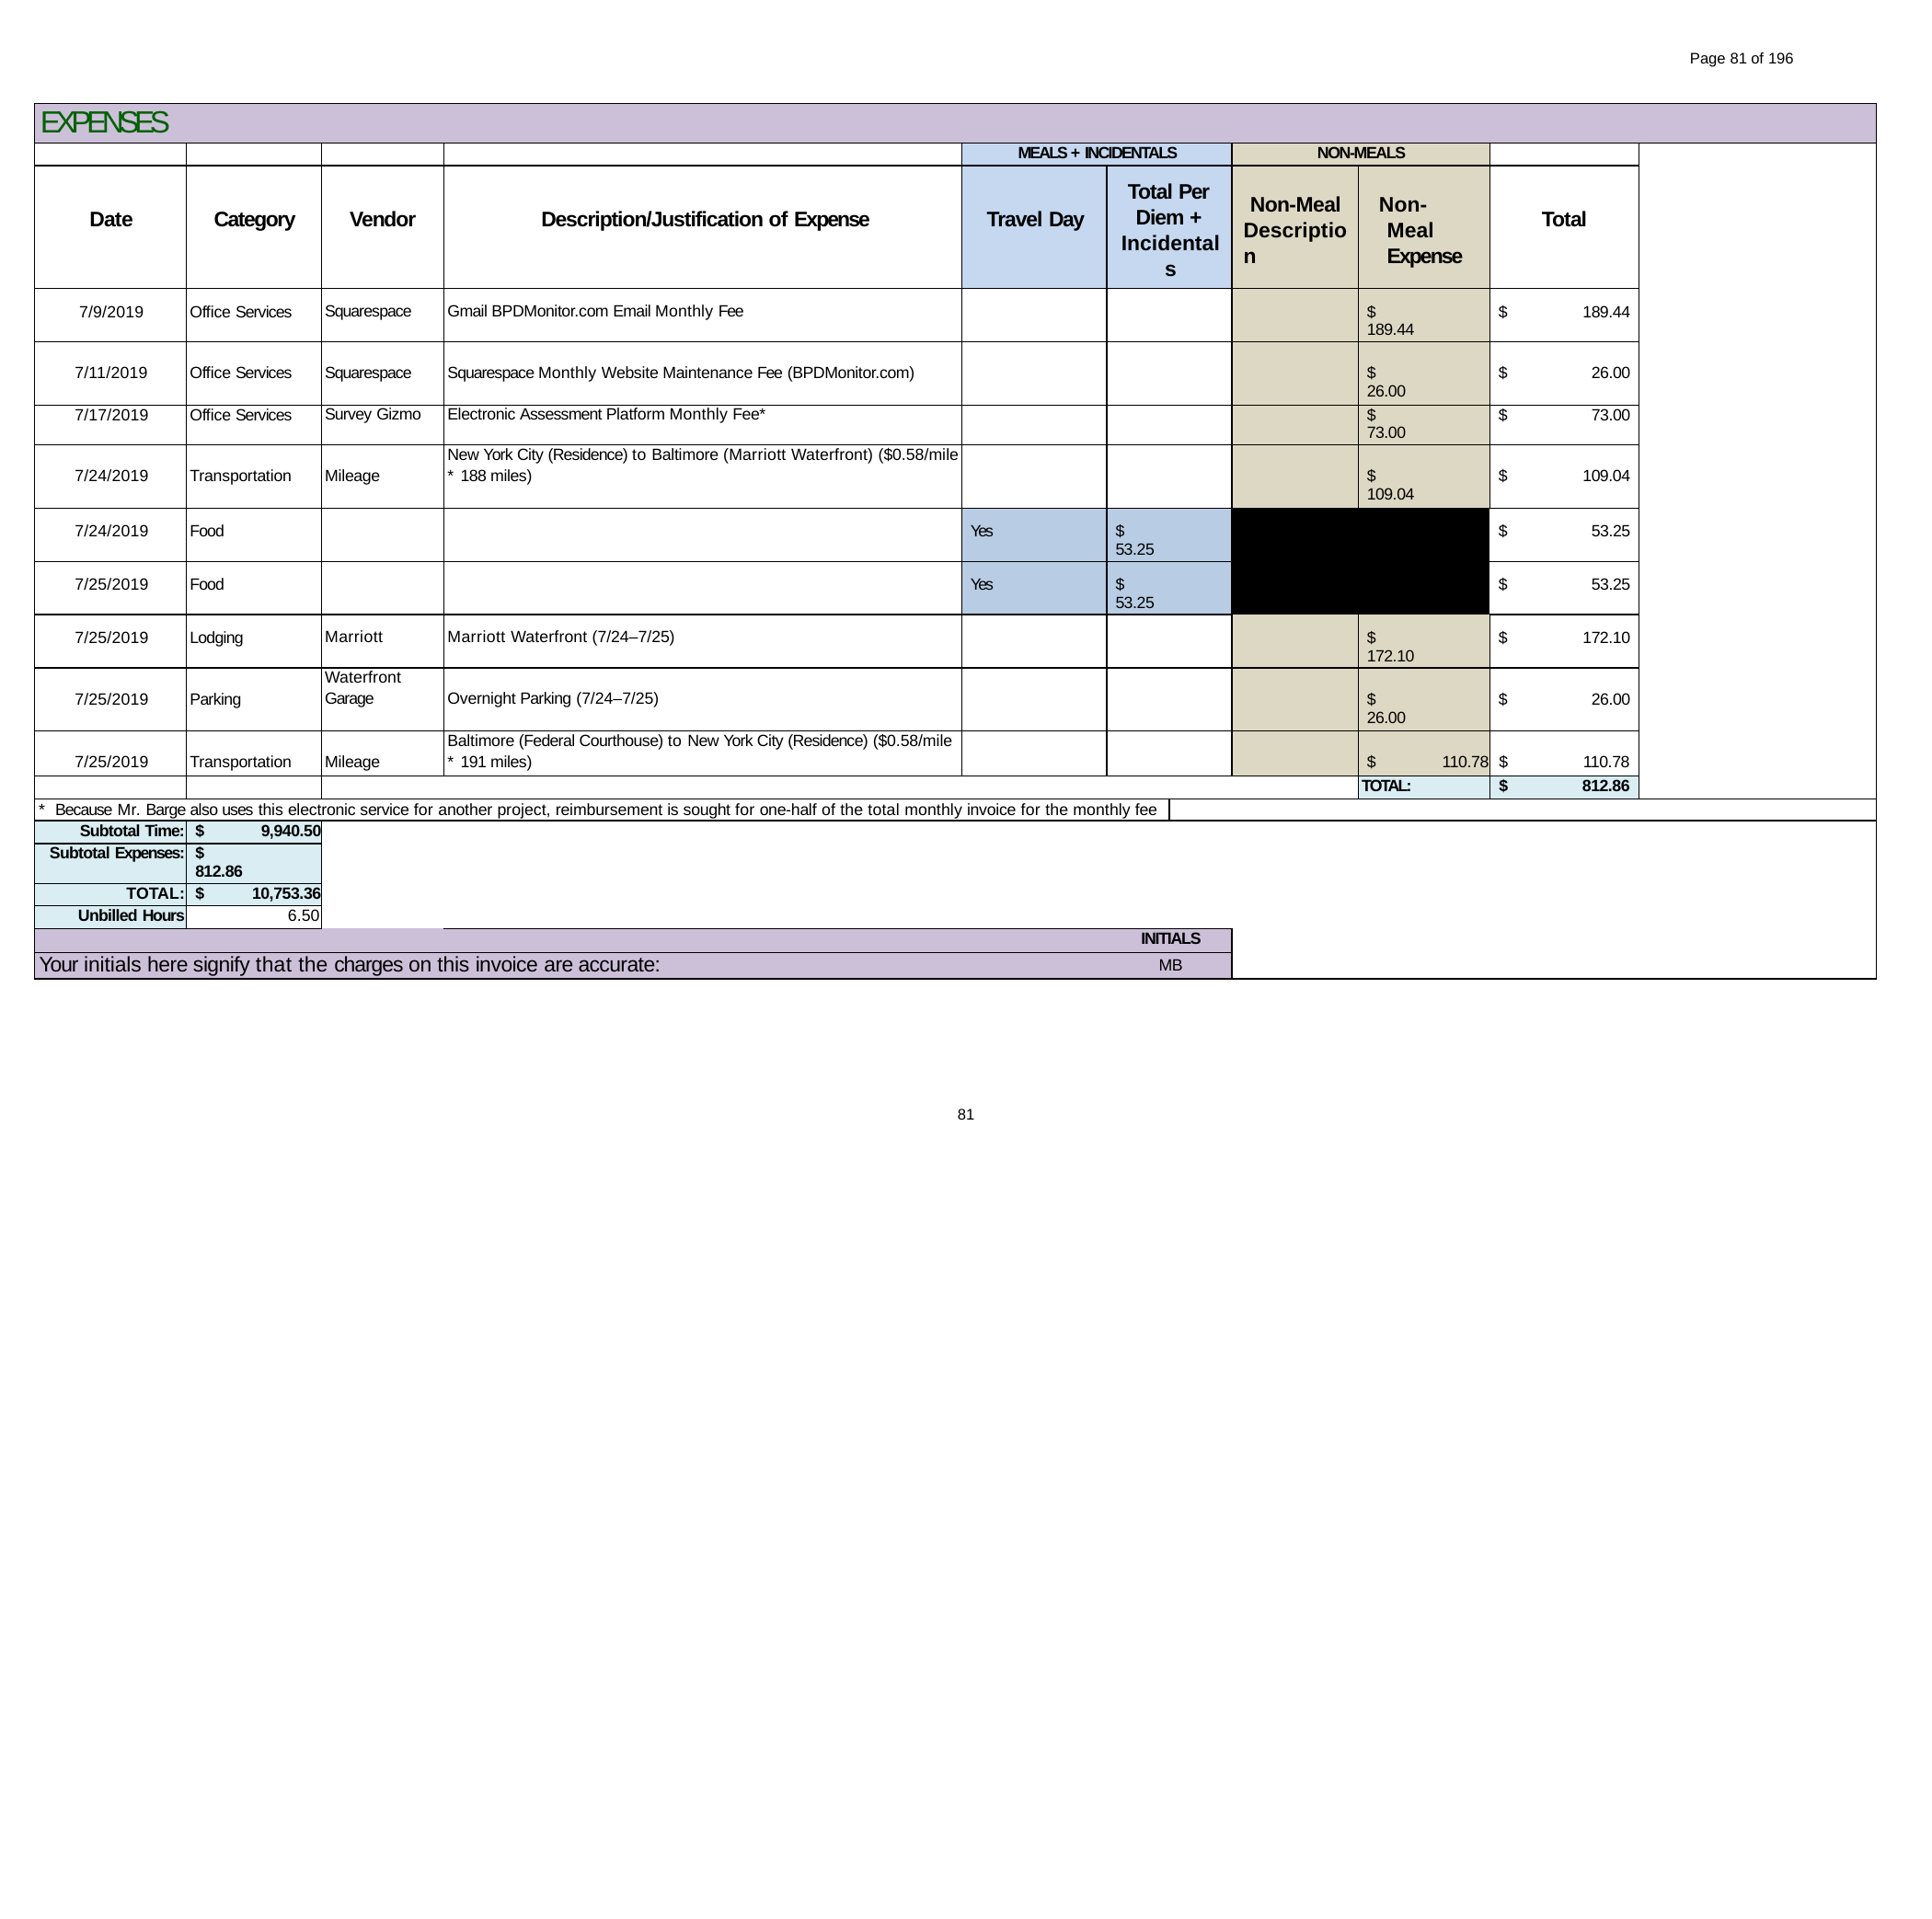

Page 81 of 196
| EXPENSES |  |  |  |  |  |  |  |  |  |  |
| --- | --- | --- | --- | --- | --- | --- | --- | --- | --- | --- |
|  |  |  |  | MEALS + INCIDENTALS |  |  | NON-MEALS |  |  |  |
| Date | Category | Vendor | Description/Justification of Expense | Travel Day | Total Per Diem + Incidentals |  | Non-Meal Description | Non-Meal Expense | Total |  |
| 7/9/2019 | Office Services | Squarespace | Gmail BPDMonitor.com Email Monthly Fee |  |  |  |  | $ 189.44 | $ 189.44 |  |
| 7/11/2019 | Office Services | Squarespace | Squarespace Monthly Website Maintenance Fee (BPDMonitor.com) |  |  |  |  | $ 26.00 | $ 26.00 |  |
| 7/17/2019 | Office Services | Survey Gizmo | Electronic Assessment Platform Monthly Fee\* |  |  |  |  | $ 73.00 | $ 73.00 |  |
| 7/24/2019 | Transportation | Mileage | New York City (Residence) to Baltimore (Marriott Waterfront) ($0.58/mile \* 188 miles) |  |  |  |  | $ 109.04 | $ 109.04 |  |
| 7/24/2019 | Food |  |  | Yes | $ 53.25 |  |  |  | $ 53.25 |  |
| 7/25/2019 | Food |  |  | Yes | $ 53.25 |  |  |  | $ 53.25 |  |
| 7/25/2019 | Lodging | Marriott | Marriott Waterfront (7/24–7/25) |  |  |  |  | $ 172.10 | $ 172.10 |  |
| 7/25/2019 | Parking | Waterfront Garage | Overnight Parking (7/24–7/25) |  |  |  |  | $ 26.00 | $ 26.00 |  |
| 7/25/2019 | Transportation | Mileage | Baltimore (Federal Courthouse) to New York City (Residence) ($0.58/mile \* 191 miles) |  |  |  |  | $ 110.78 | $ 110.78 |  |
|  |  |  |  |  |  |  |  | TOTAL: | $ 812.86 |  |
| \* Because Mr. Barge also uses this electronic service for another project, reimbursement is sought for one-half of the total monthly invoice for the monthly fee |  |  |  |  |  |  |  |  |  |  |
| Subtotal Time: | $ 9,940.50 |  |  |  |  |  |  |  |  |  |
| Subtotal Expenses: | $ 812.86 |  |  |  |  |  |  |  |  |  |
| TOTAL: | $ 10,753.36 |  |  |  |  |  |  |  |  |  |
| Unbilled Hours | 6.50 |  |  |  |  |  |  |  |  |  |
|  |  |  |  |  | INITIALS |  |  |  |  |  |
| Your initials here signify that the charges on this invoice are accurate: |  |  |  |  | MB |  |  |  |  |  |
81